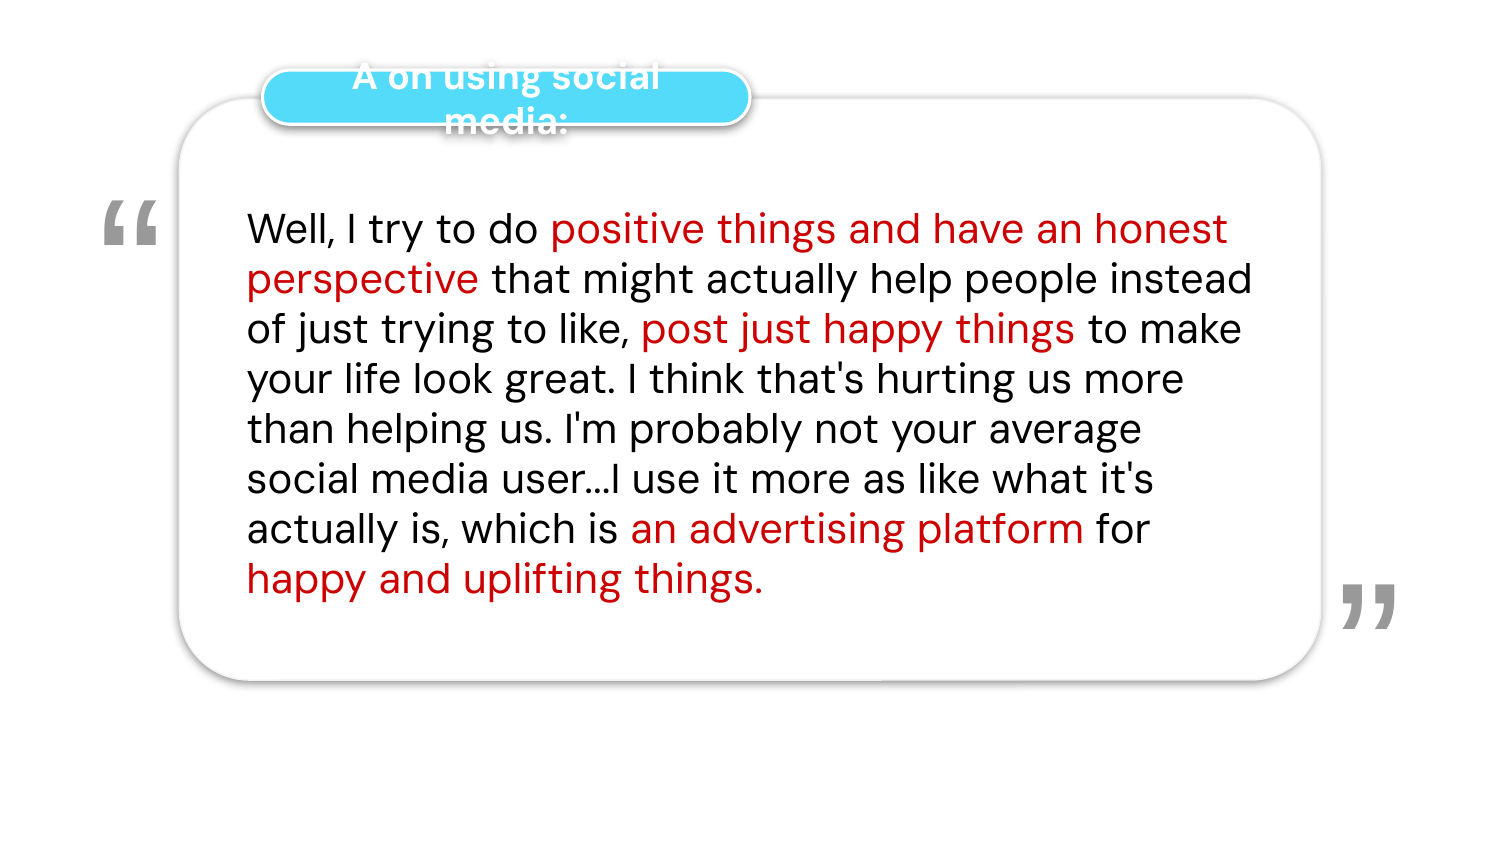

“
A on using social media:

Well, I try to do positive things and have an honest perspective that might actually help people instead of just trying to like, post just happy things to make your life look great. I think that's hurting us more than helping us. I'm probably not your average social media user...I use it more as like what it's actually is, which is an advertising platform for happy and uplifting things.
”